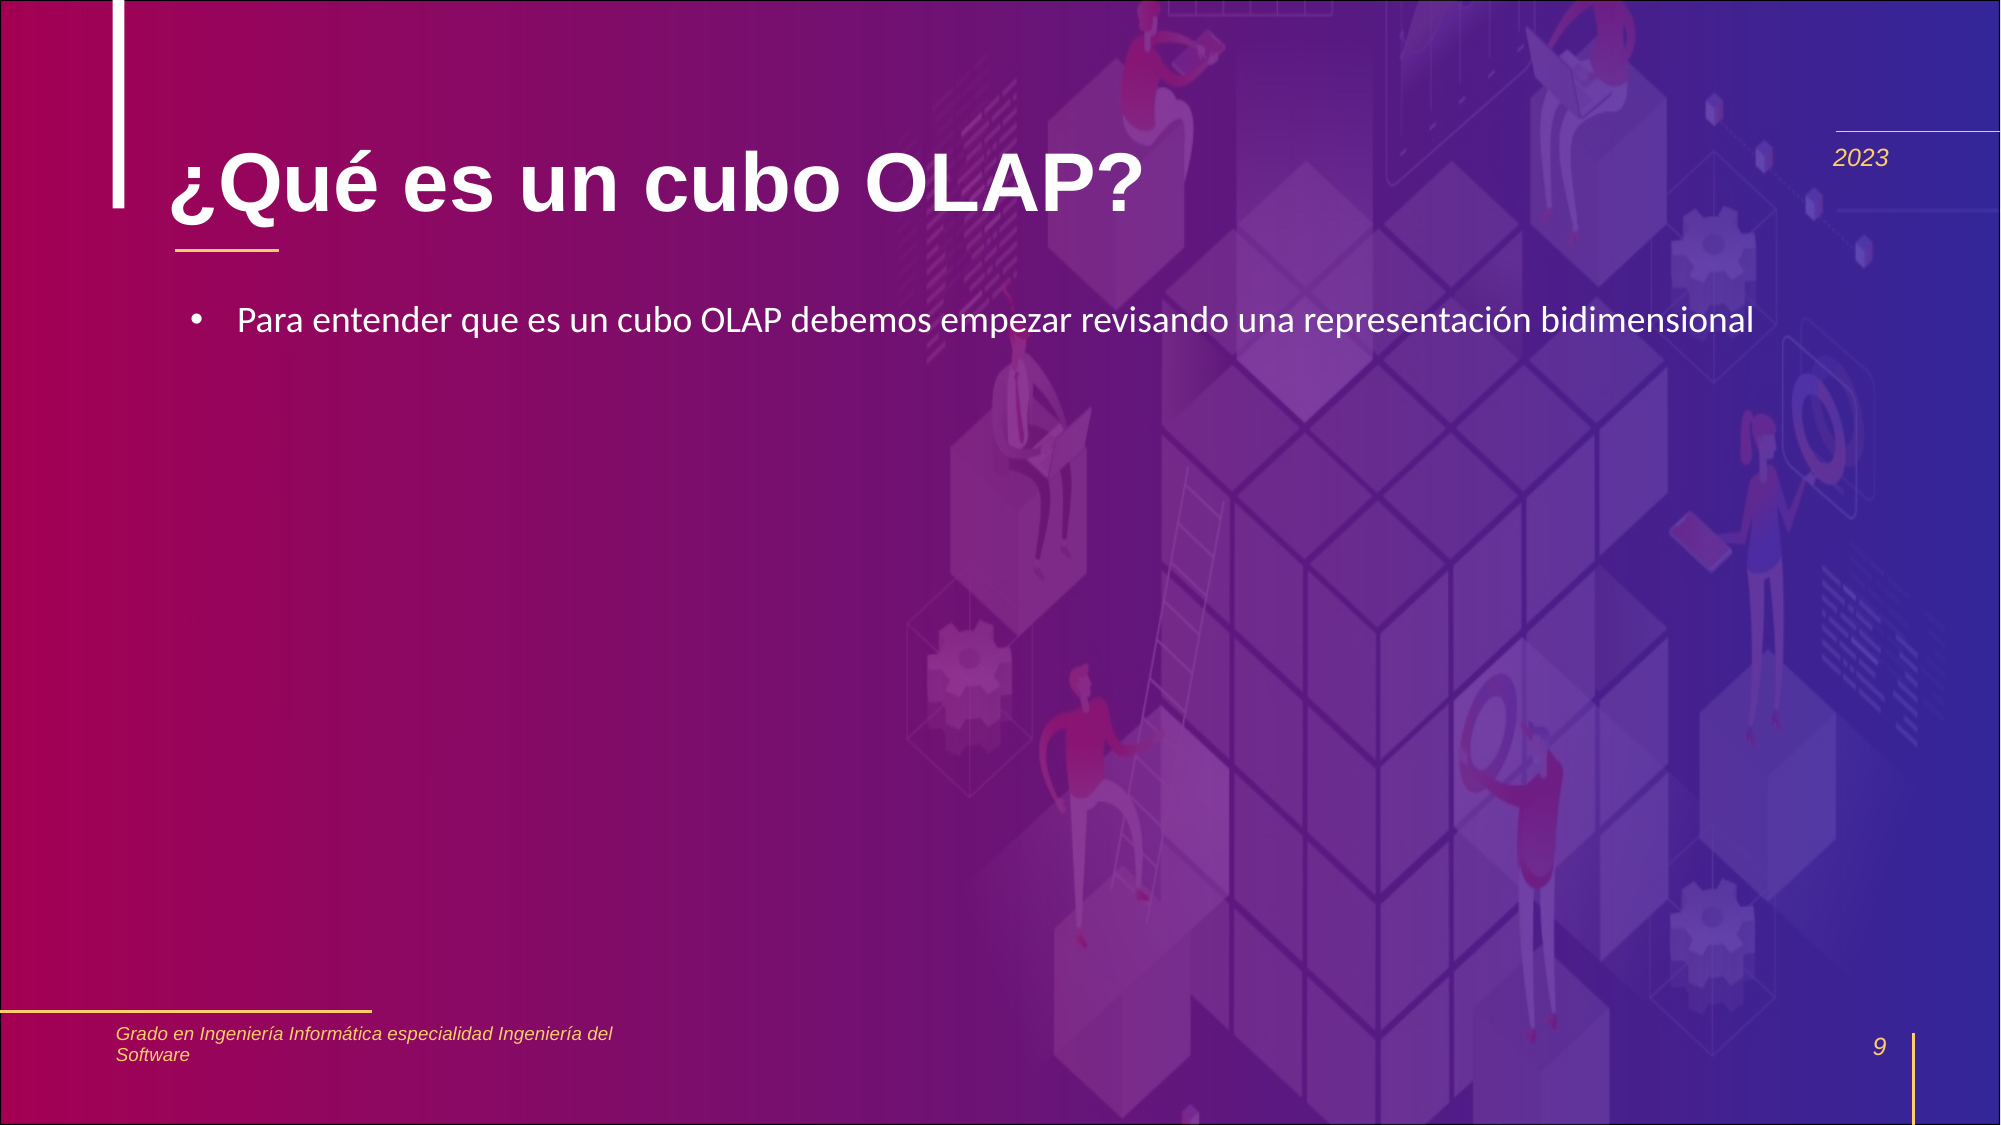

# ¿Qué es un cubo OLAP?
2023
Para entender que es un cubo OLAP debemos empezar revisando una representación bidimensional

Grado en Ingeniería Informática especialidad Ingeniería del Software
9